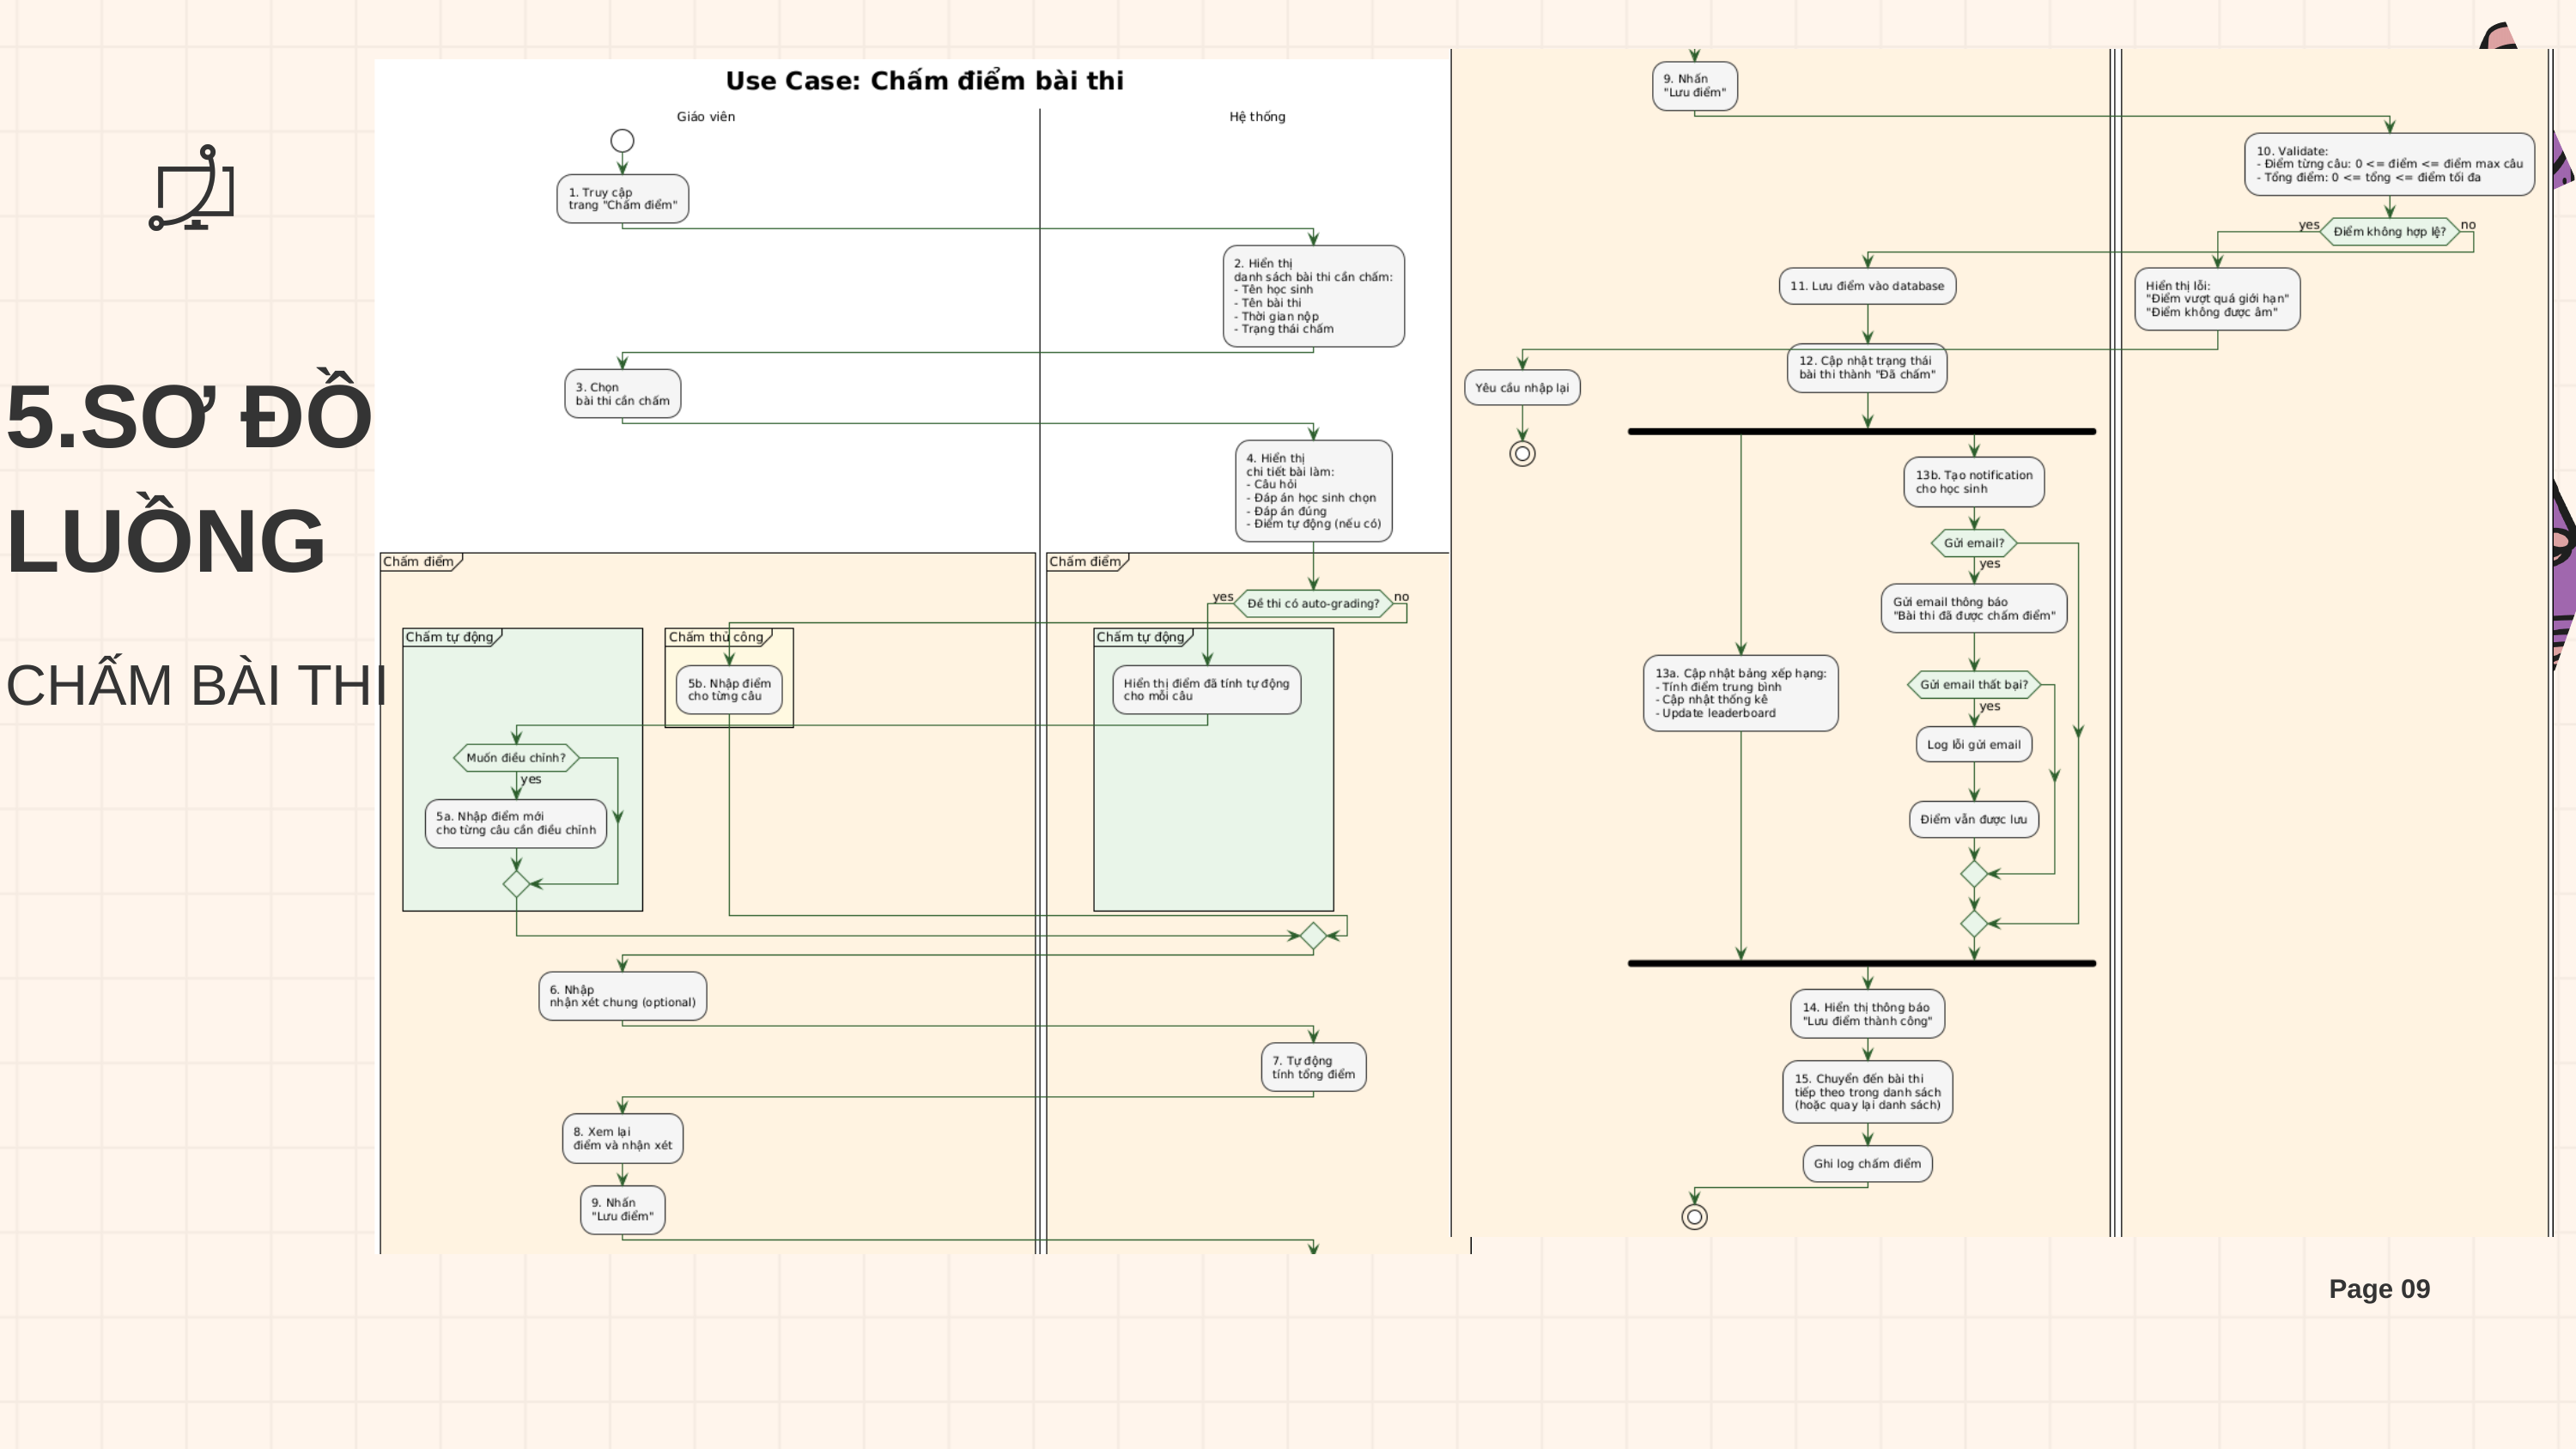

5.SƠ ĐỒ LUỒNG

CHẤM BÀI THI
Page 09